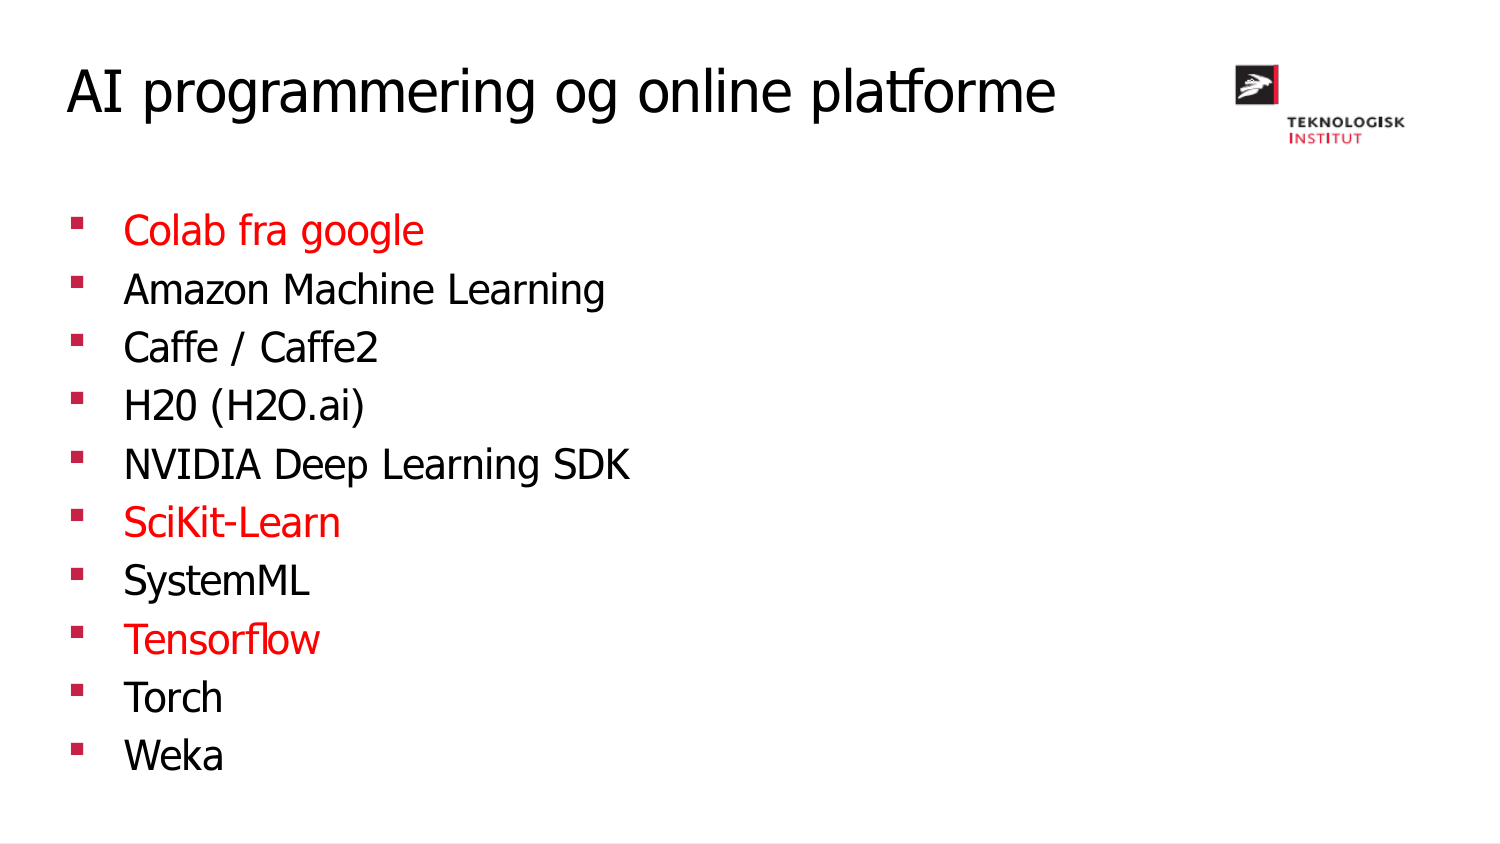

AI programmering og online platforme
Colab fra google
Amazon Machine Learning
Caffe / Caffe2
H20 (H2O.ai)
NVIDIA Deep Learning SDK
SciKit-Learn
SystemML
Tensorflow
Torch
Weka